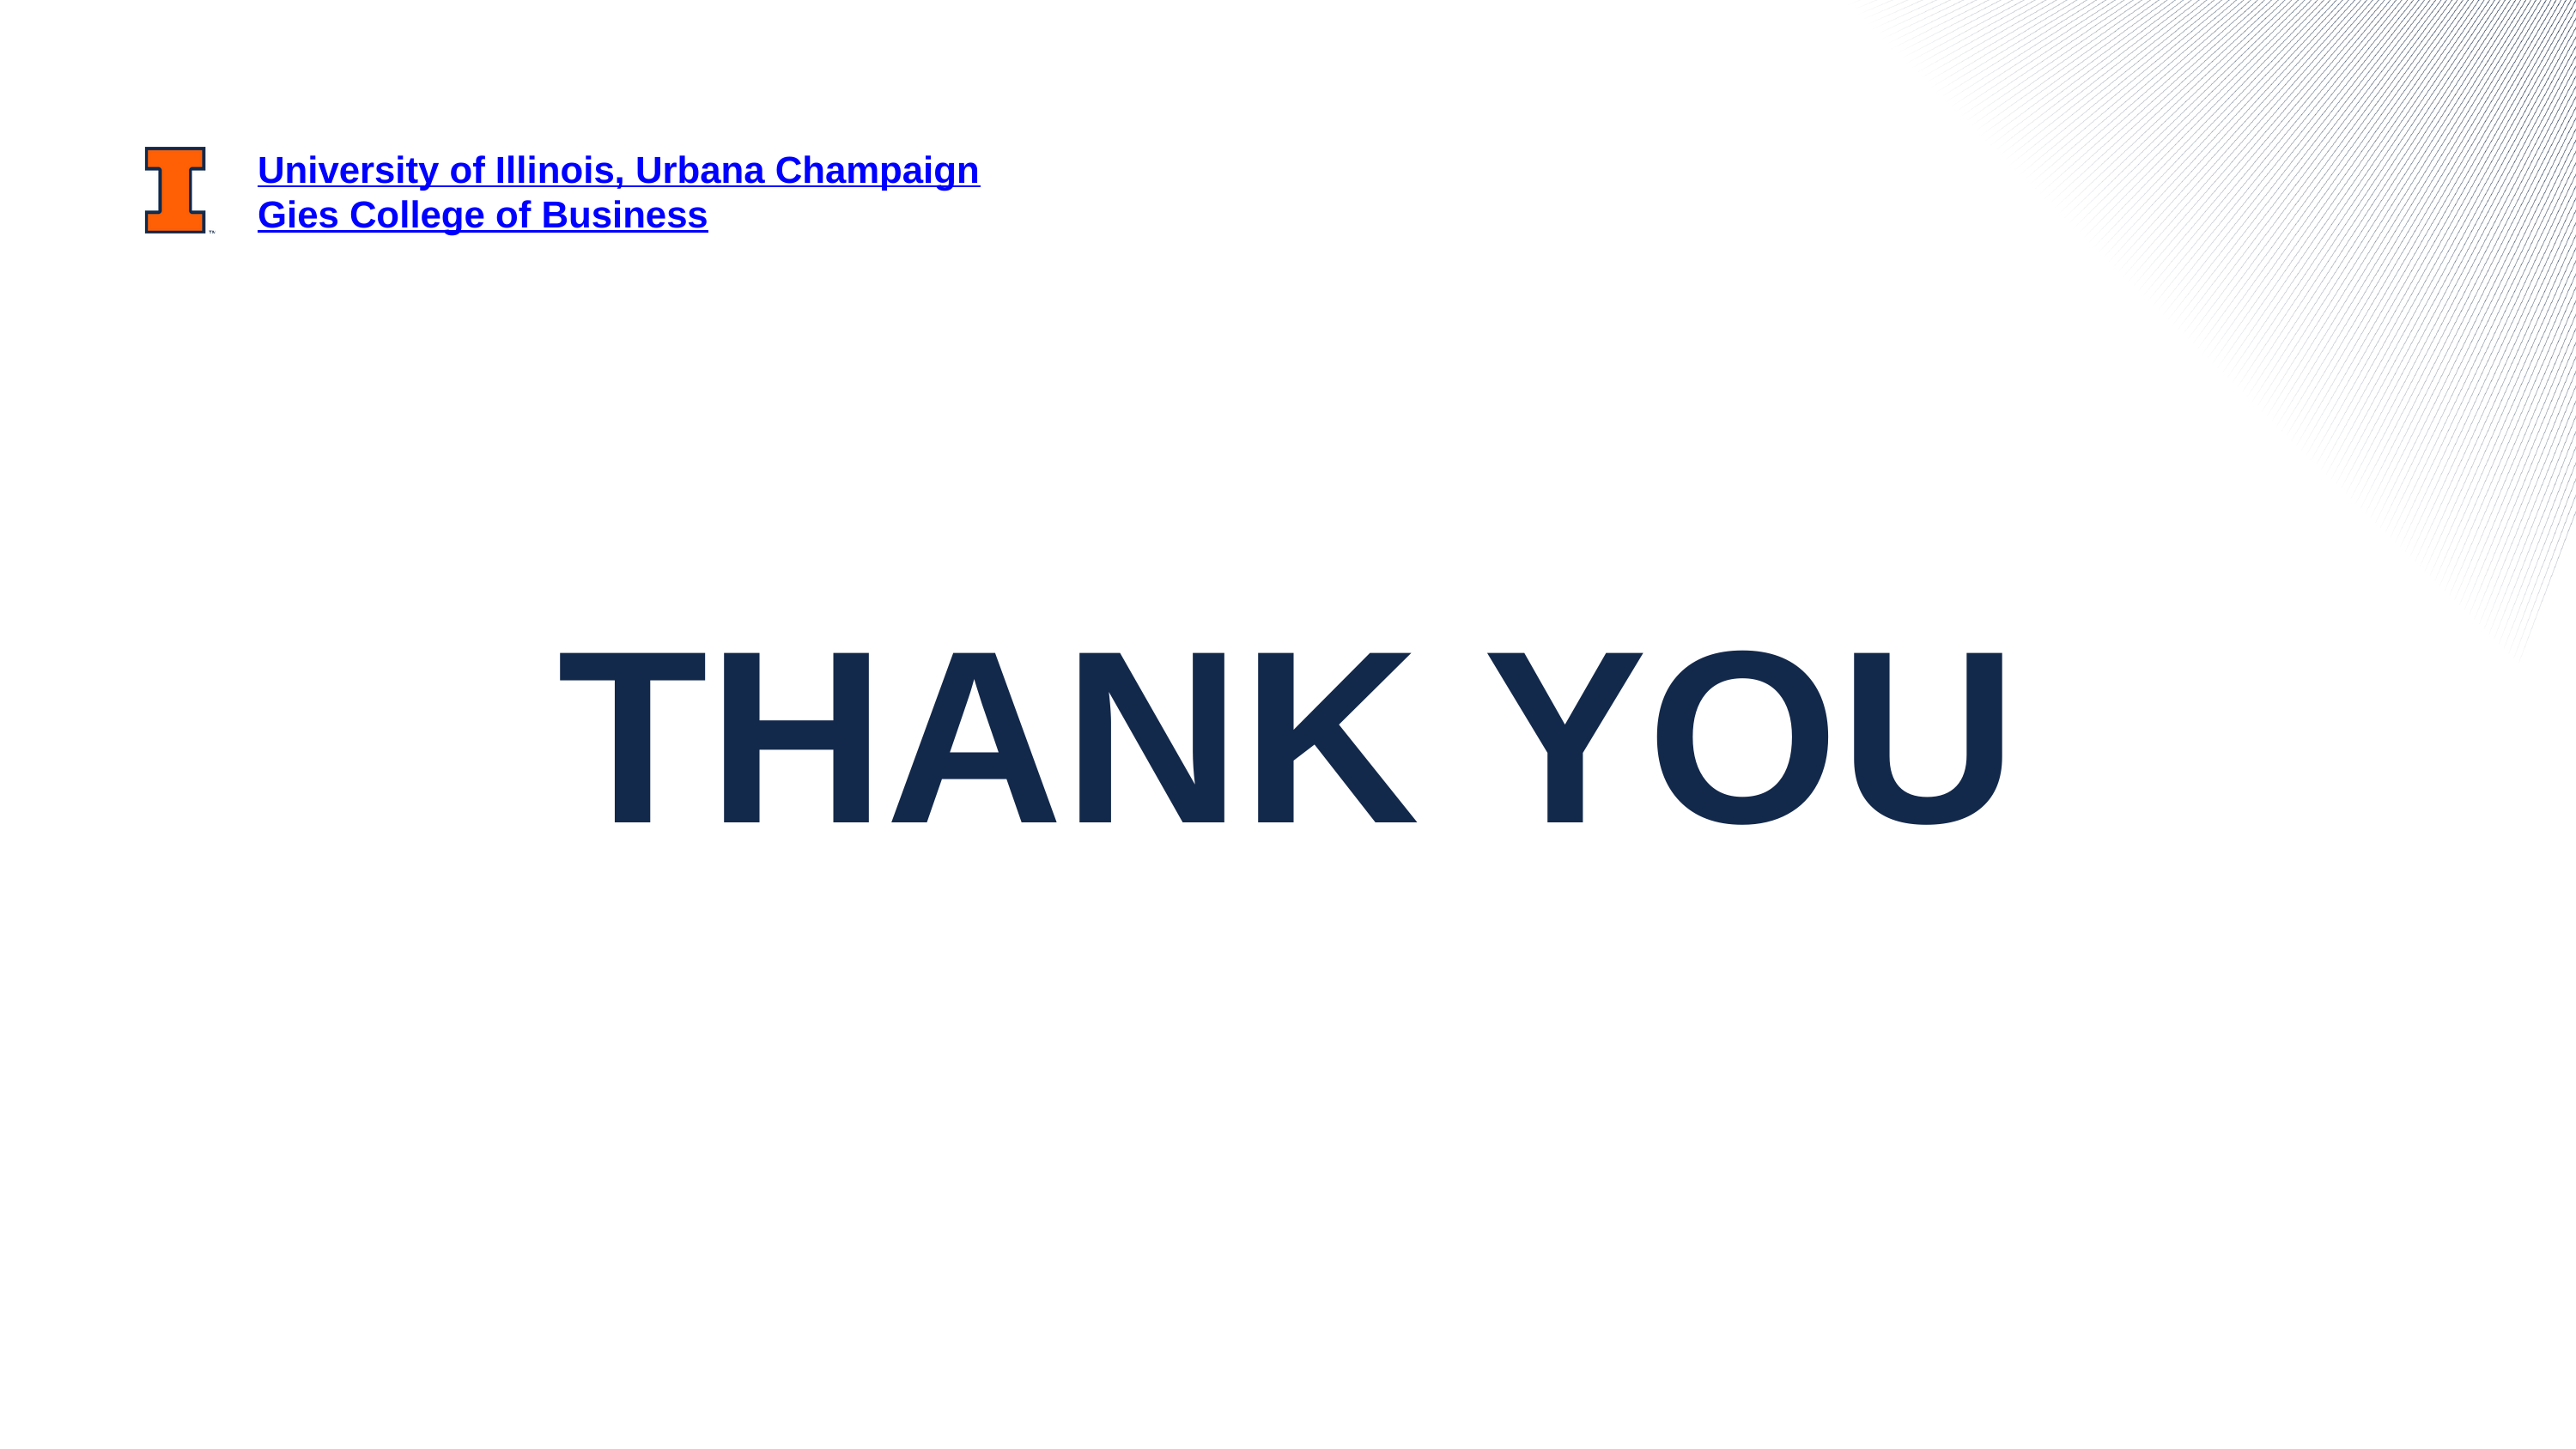

University of Illinois, Urbana Champaign
Gies College of Business

THANK YOU